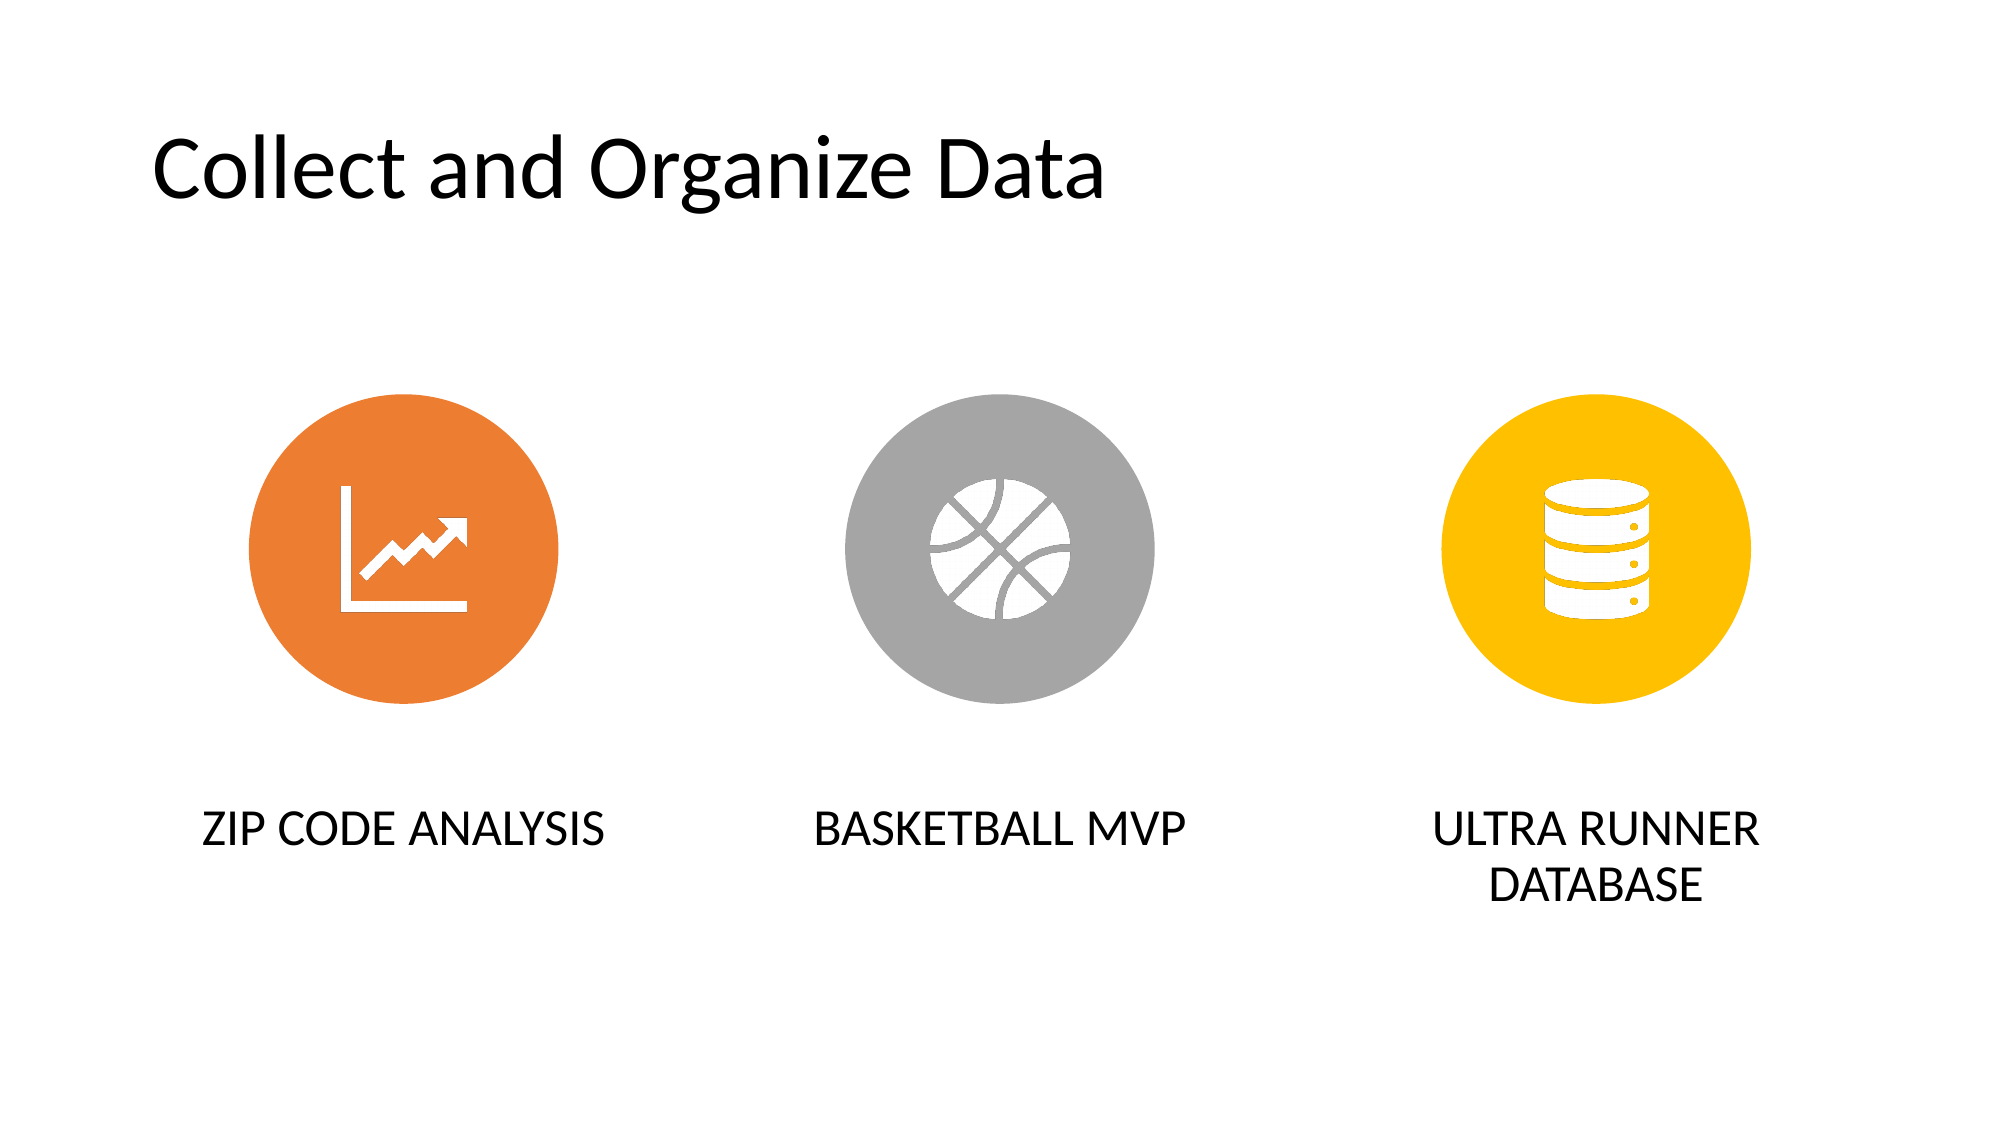

# Collect and Organize Data
Zip code Analysis
Basketball MVP
Ultra Runner database